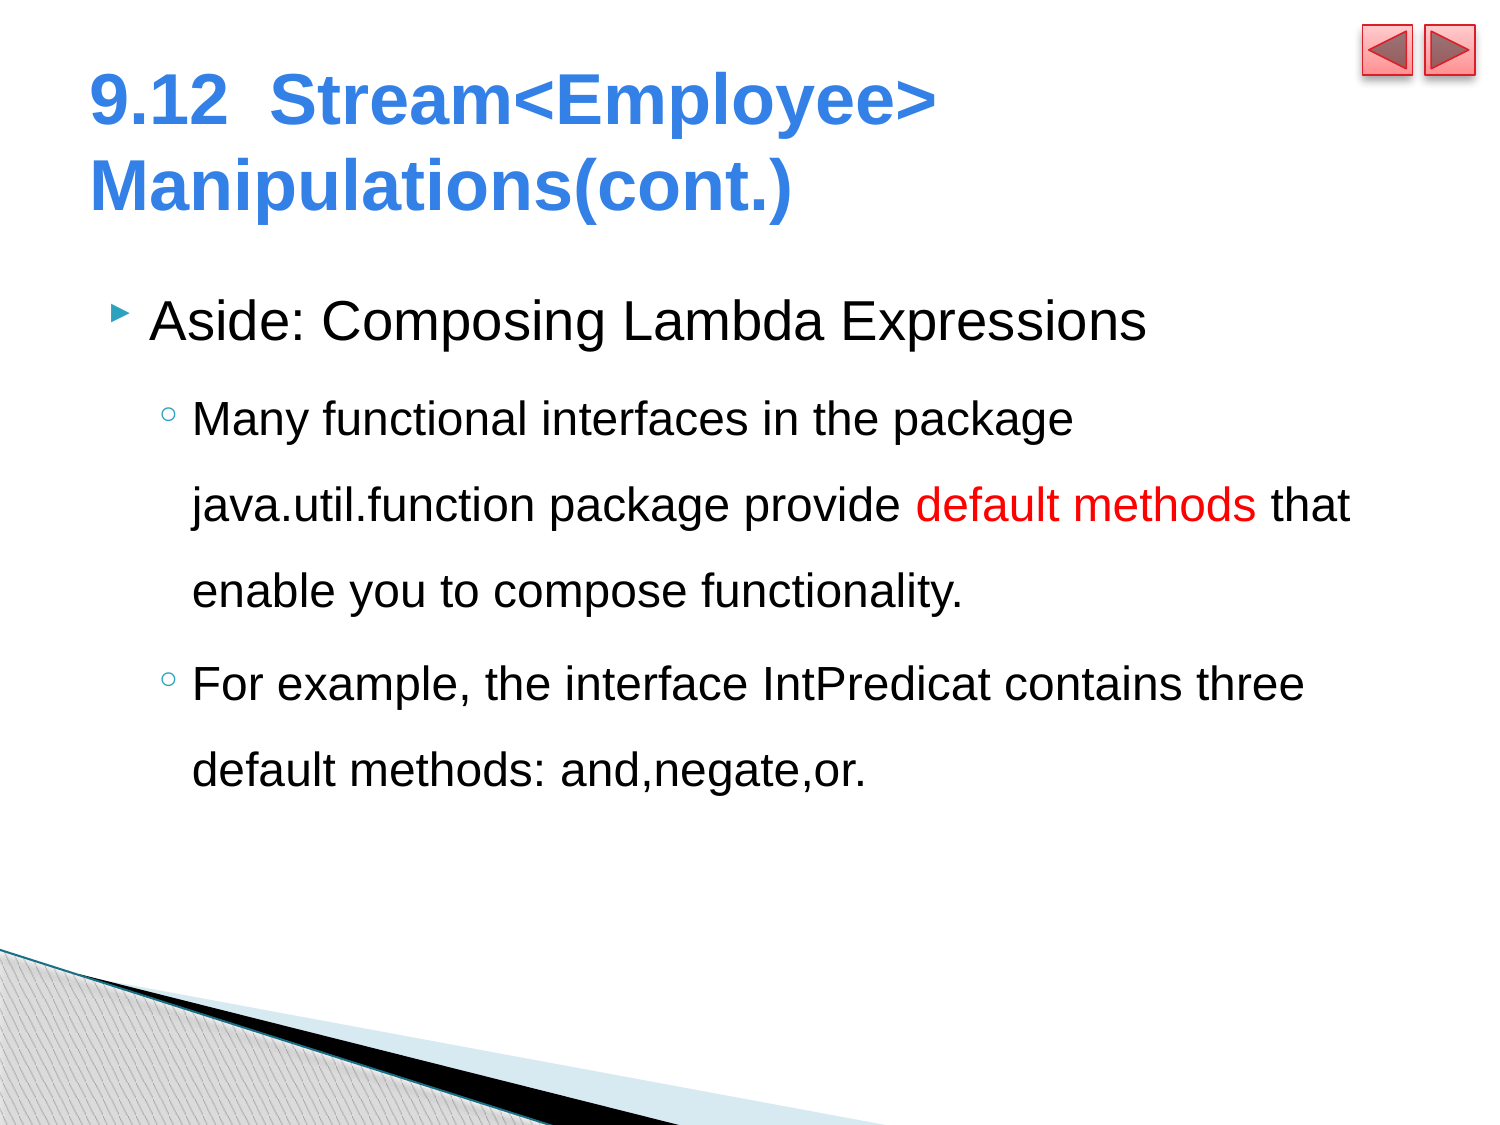

# 9.12  Stream<Employee> Manipulations(cont.)
Aside: Composing Lambda Expressions
Many functional interfaces in the package java.util.function package provide default methods that enable you to compose functionality.
For example, the interface IntPredicat contains three default methods: and,negate,or.